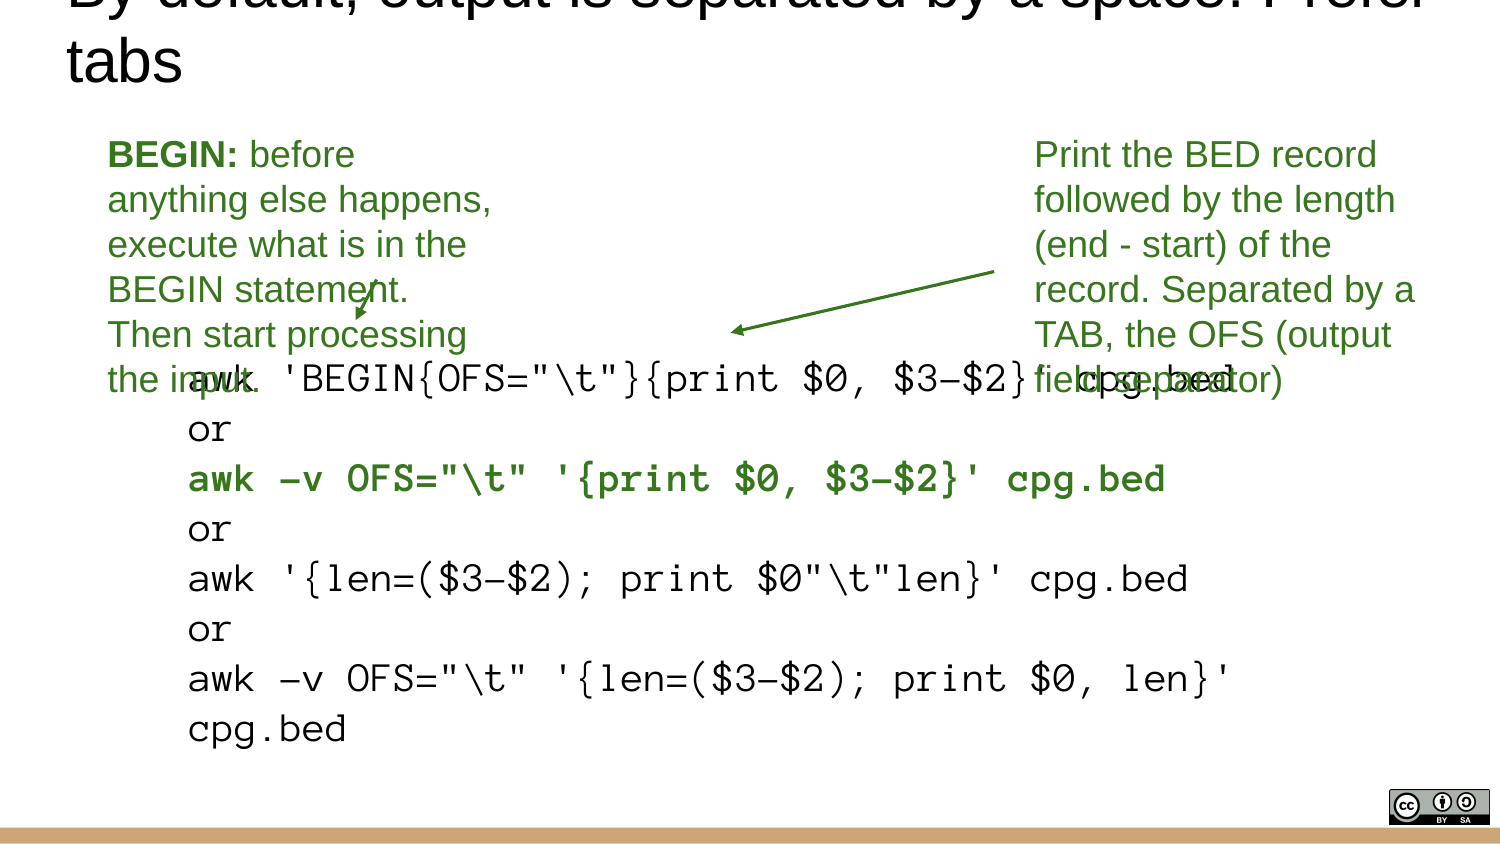

# By default, output is separated by a space. Prefer tabs
BEGIN: before anything else happens, execute what is in the BEGIN statement. Then start processing the input.
Print the BED record followed by the length (end - start) of the record. Separated by a TAB, the OFS (output field separator)
awk 'BEGIN{OFS="\t"}{print $0, $3-$2}' cpg.bed
or
awk -v OFS="\t" '{print $0, $3-$2}' cpg.bed
or
awk '{len=($3-$2); print $0"\t"len}' cpg.bed
or
awk -v OFS="\t" '{len=($3-$2); print $0, len}' cpg.bed